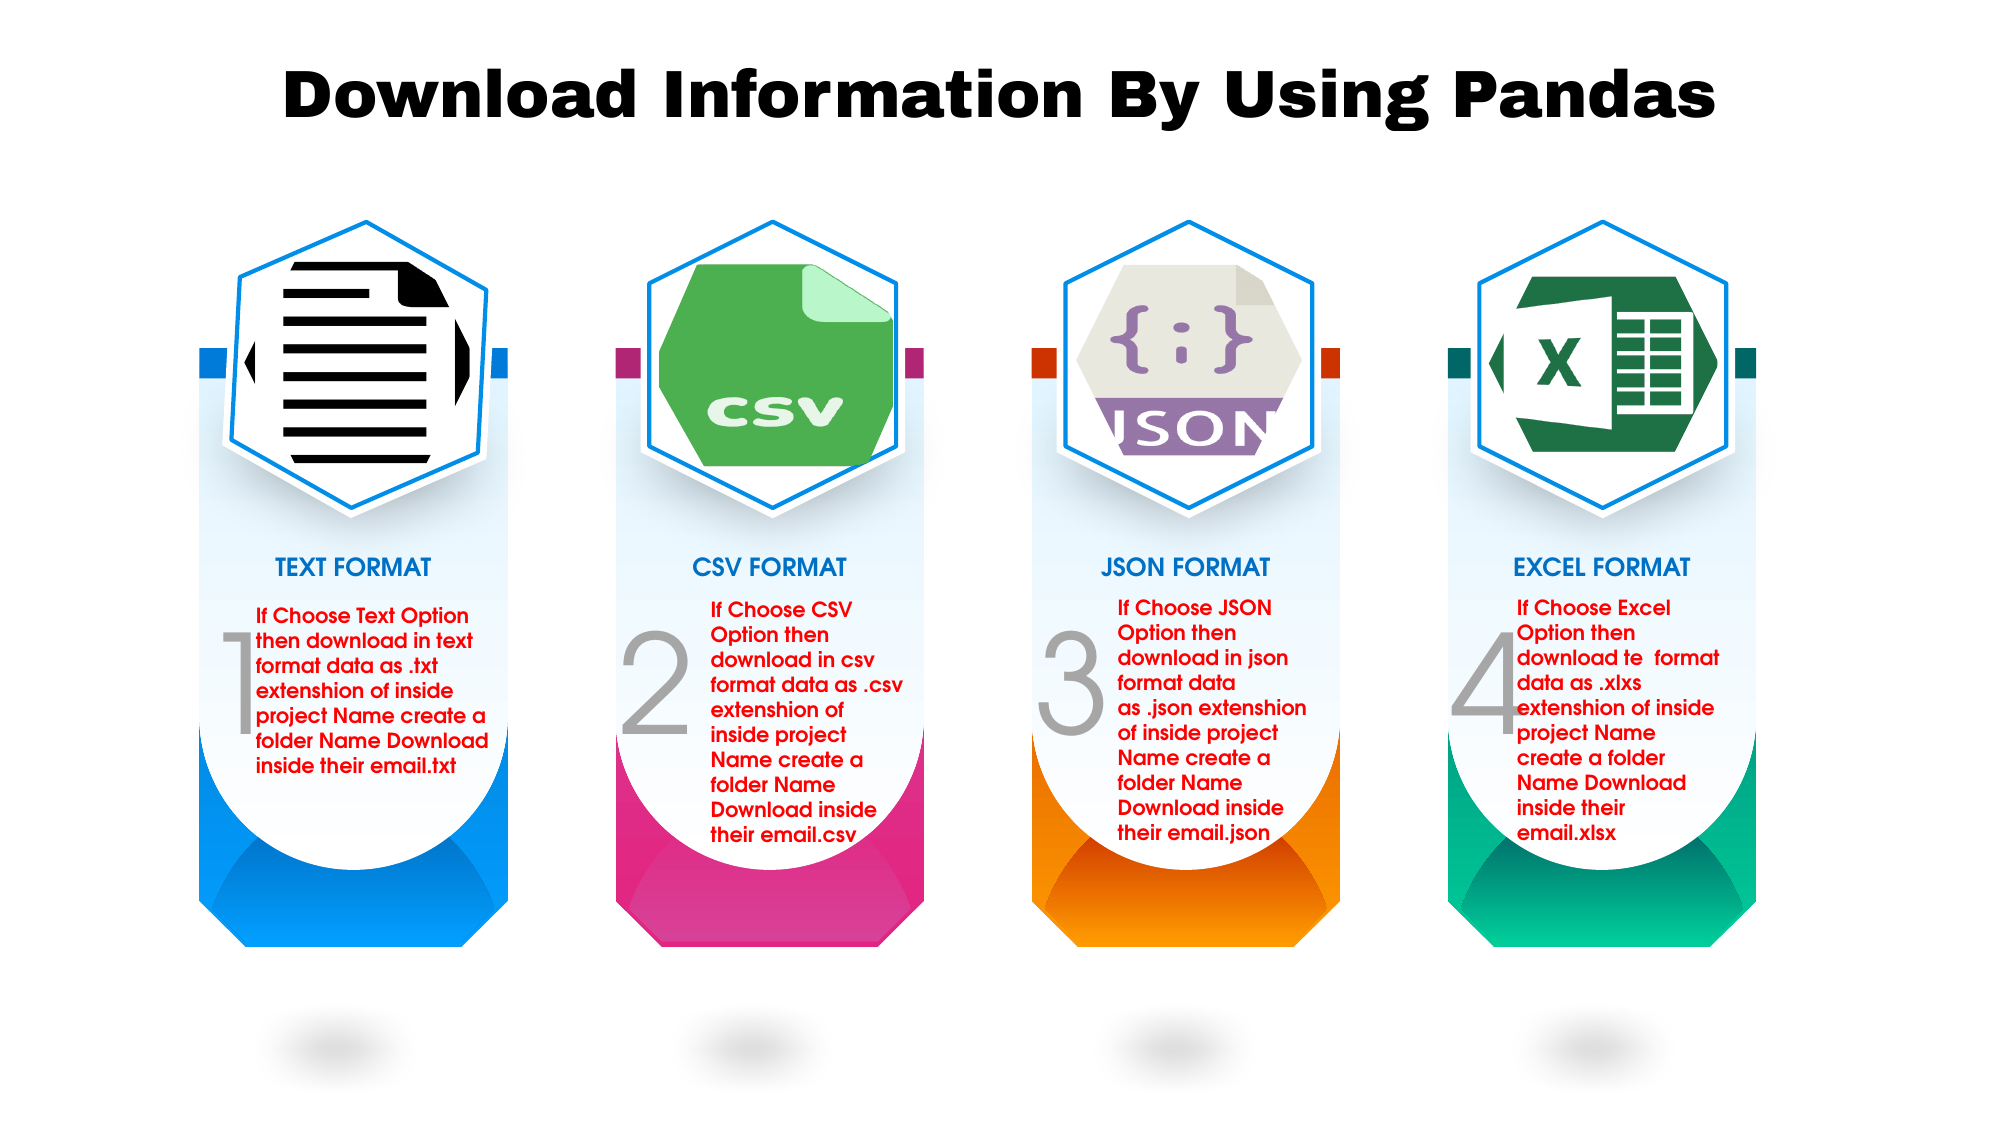

Download Information By Using Pandas

TEXT FORMAT
CSV FORMAT
JSON FORMAT
EXCEL FORMAT
If Choose JSON Option then download in json format data as .json extenshion of inside project Name create a folder Name Download inside their email.json
If Choose Excel Option then download te  format data as .xlxs extenshion of inside project Name create a folder Name Download inside their email.xlsx
If Choose CSV Option then download in csv format data as .csv extenshion of inside project Name create a folder Name Download inside their email.csv
1
2
3
4
If Choose Text Option then download in text format data as .txt extenshion of inside project Name create a folder Name Download inside their email.txt